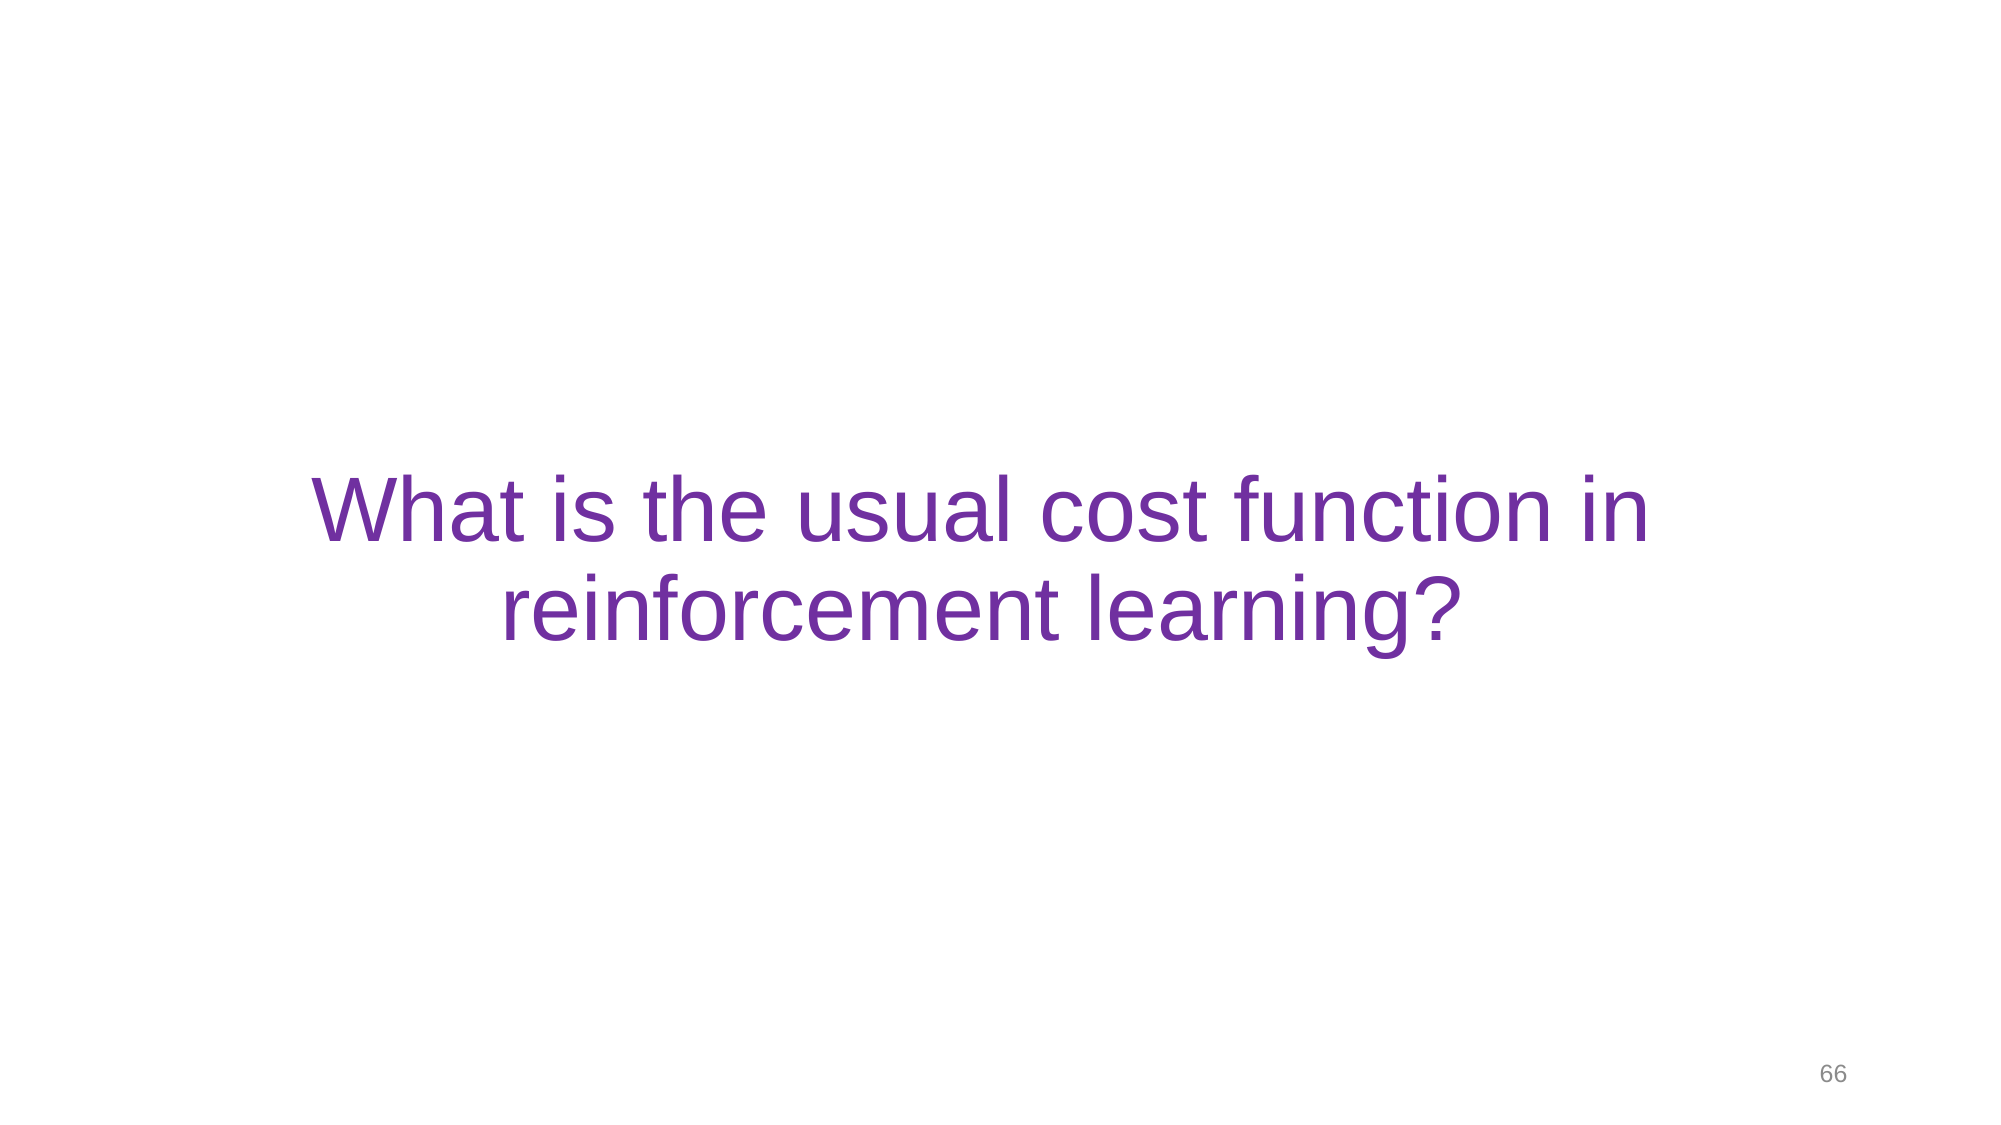

# What is the usual cost function in reinforcement learning?
66